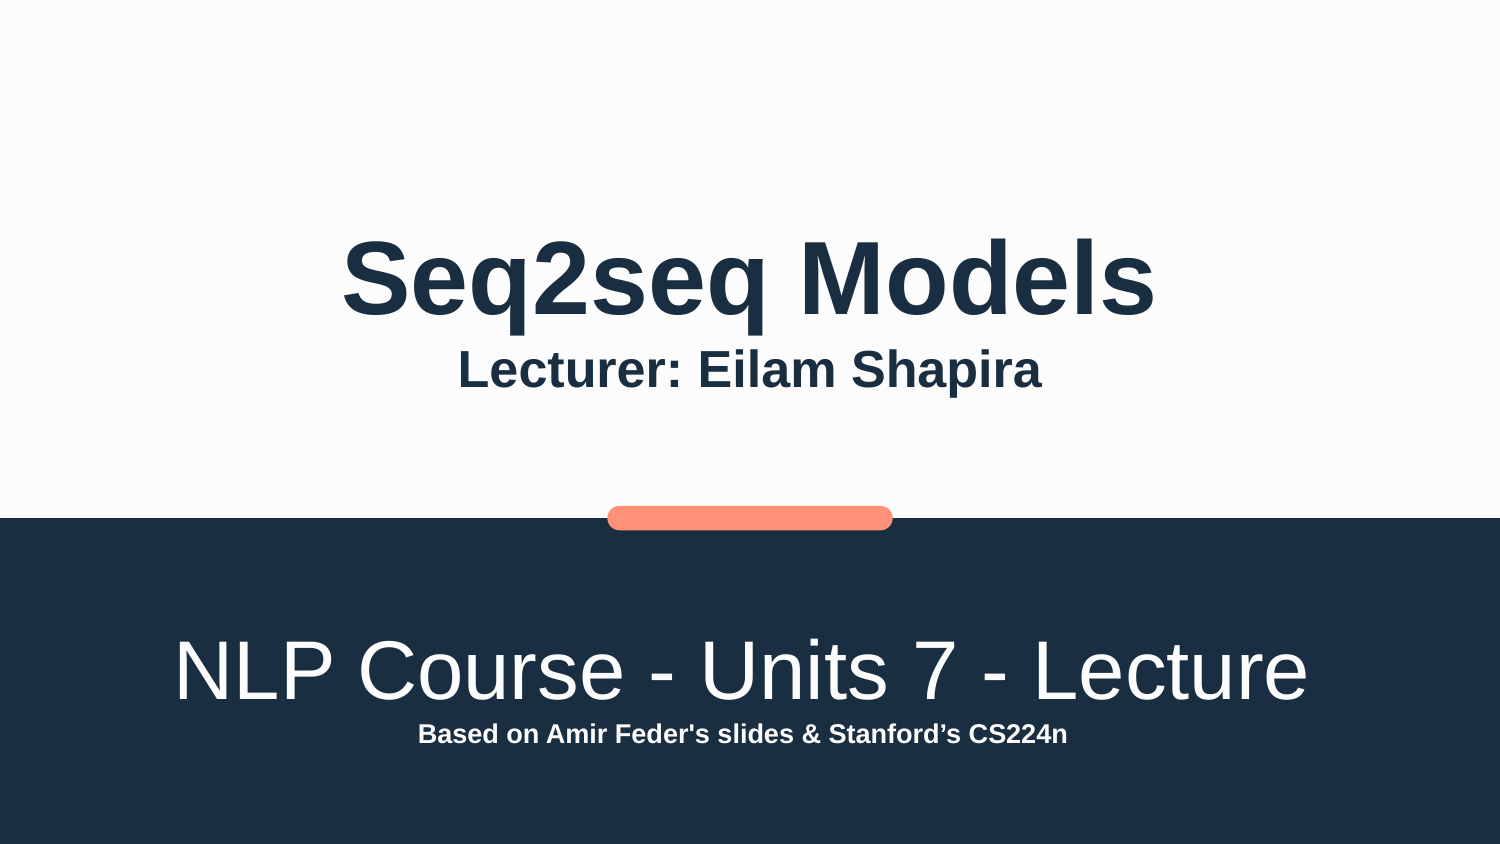

# Seq2seq Models
Lecturer: Eilam Shapira
NLP Course - Units 7 - Lecture
Based on Amir Feder's slides & Stanford’s CS224n